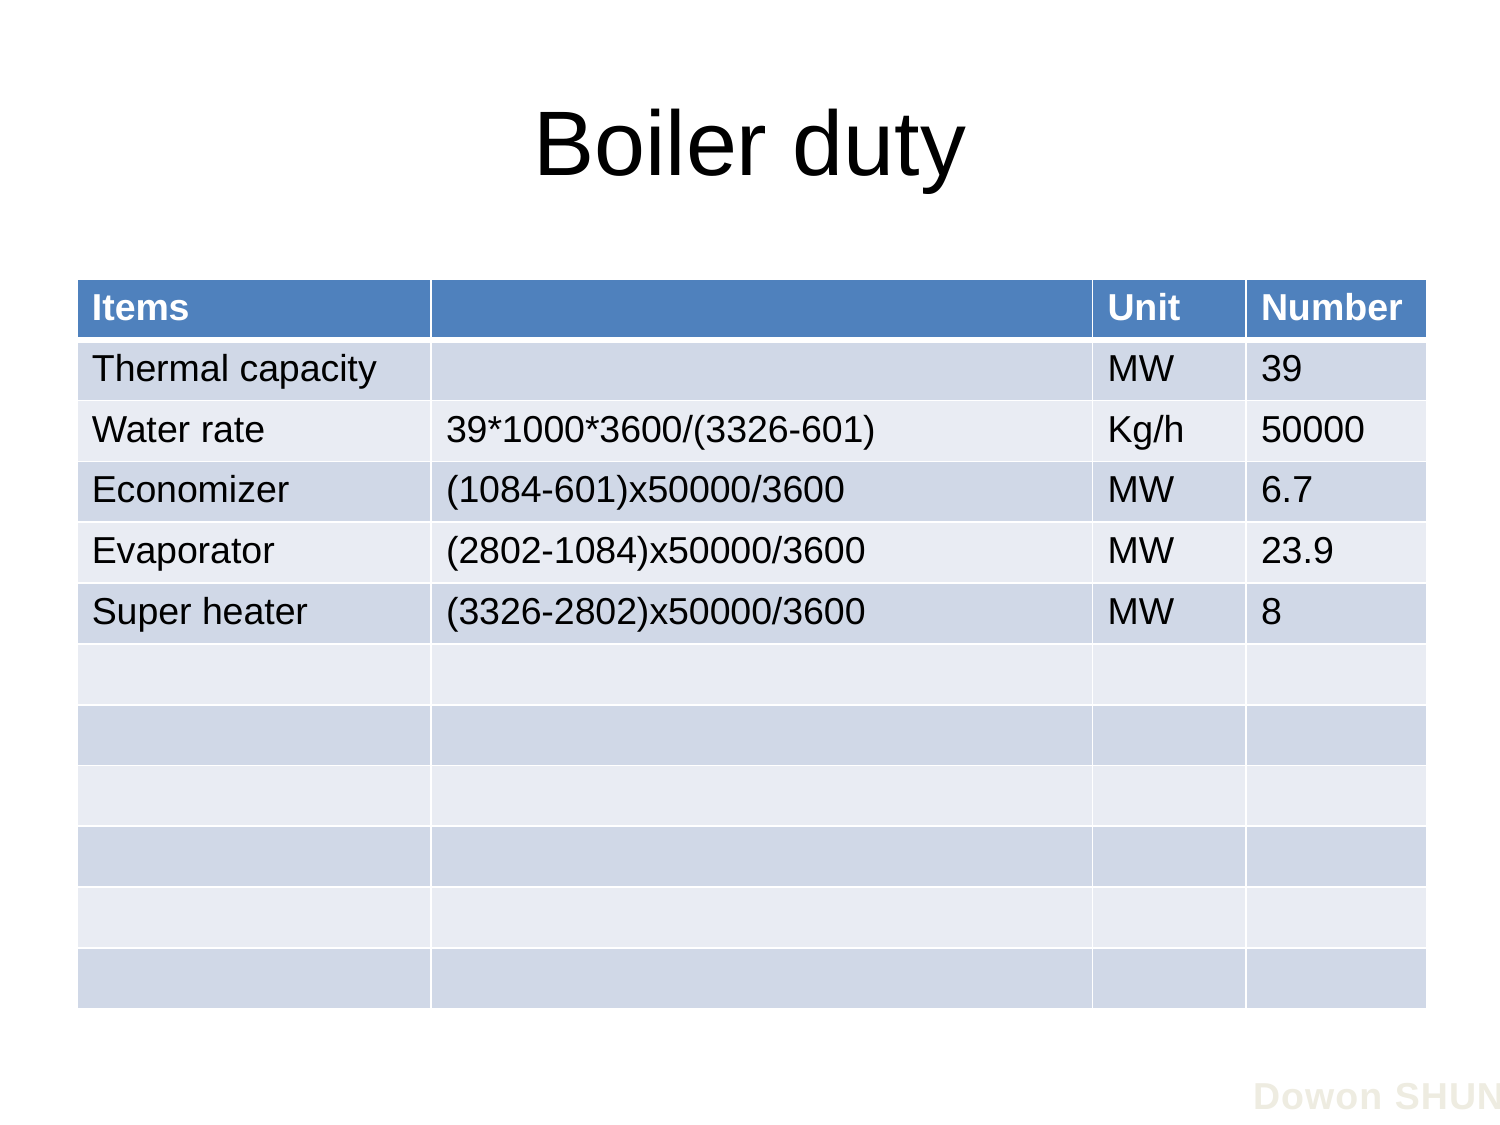

# Boiler duty
| Items |  | Unit | Number |
| --- | --- | --- | --- |
| Thermal capacity |  | MW | 39 |
| Water rate | 39\*1000\*3600/(3326-601) | Kg/h | 50000 |
| Economizer | (1084-601)x50000/3600 | MW | 6.7 |
| Evaporator | (2802-1084)x50000/3600 | MW | 23.9 |
| Super heater | (3326-2802)x50000/3600 | MW | 8 |
|  |  |  |  |
|  |  |  |  |
|  |  |  |  |
|  |  |  |  |
|  |  |  |  |
|  |  |  |  |